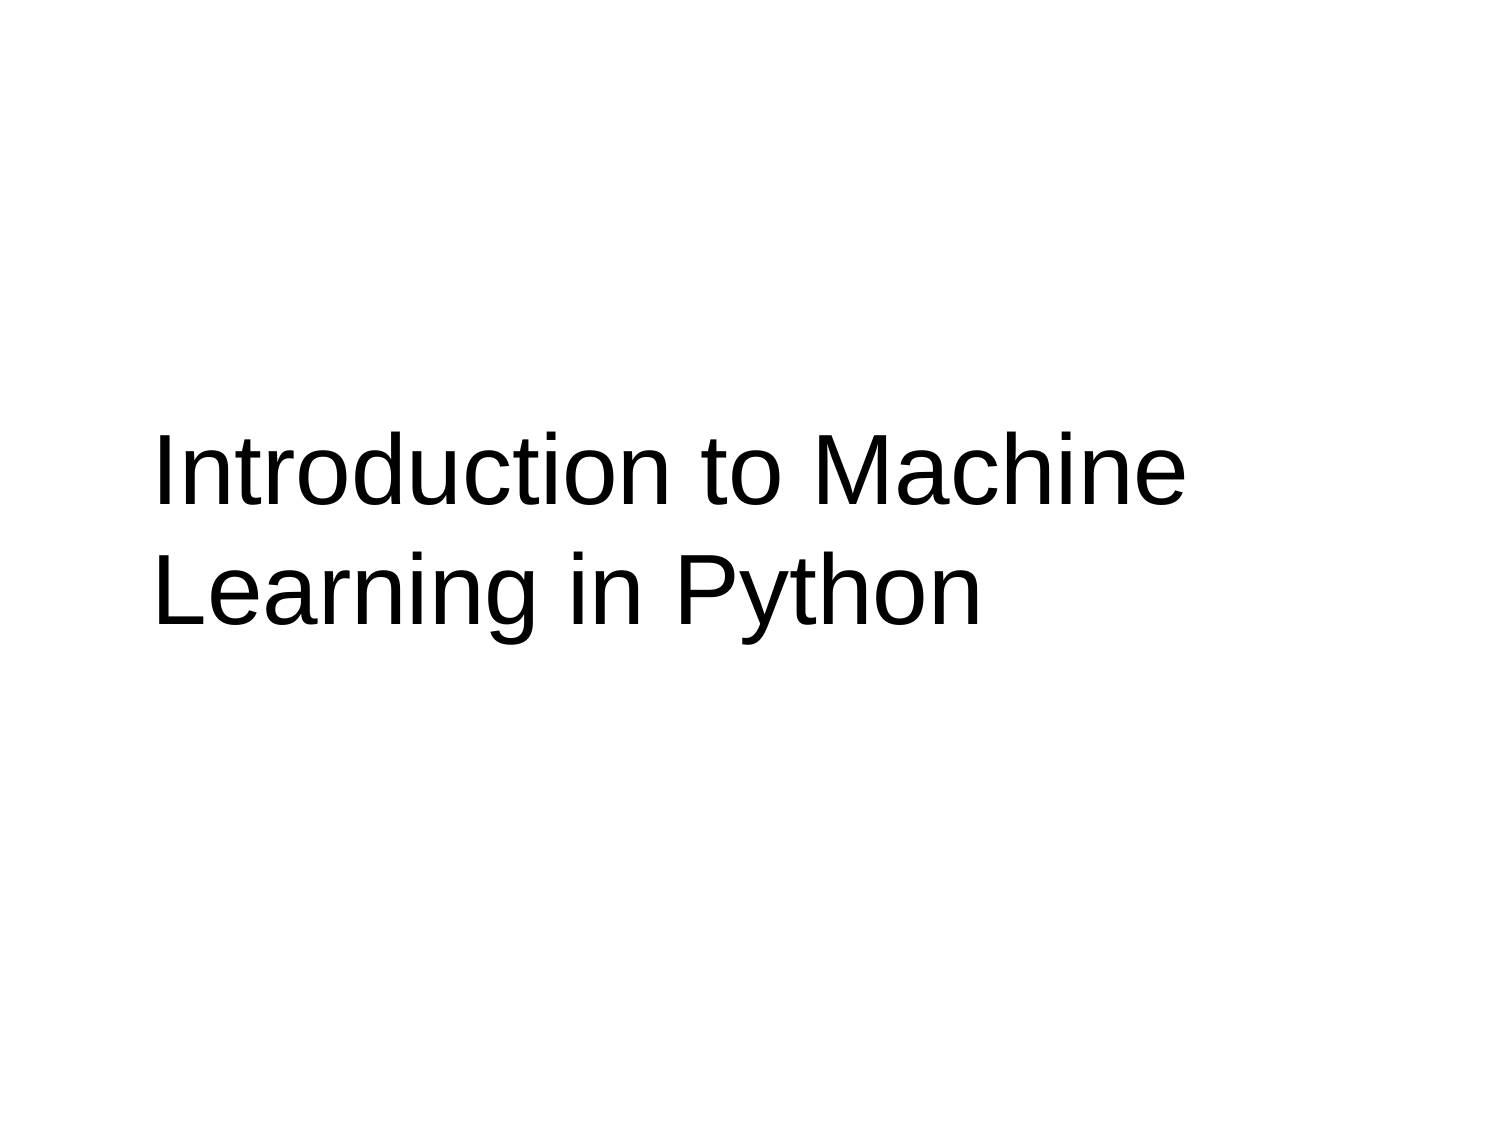

# Introduction to Machine Learning in Python